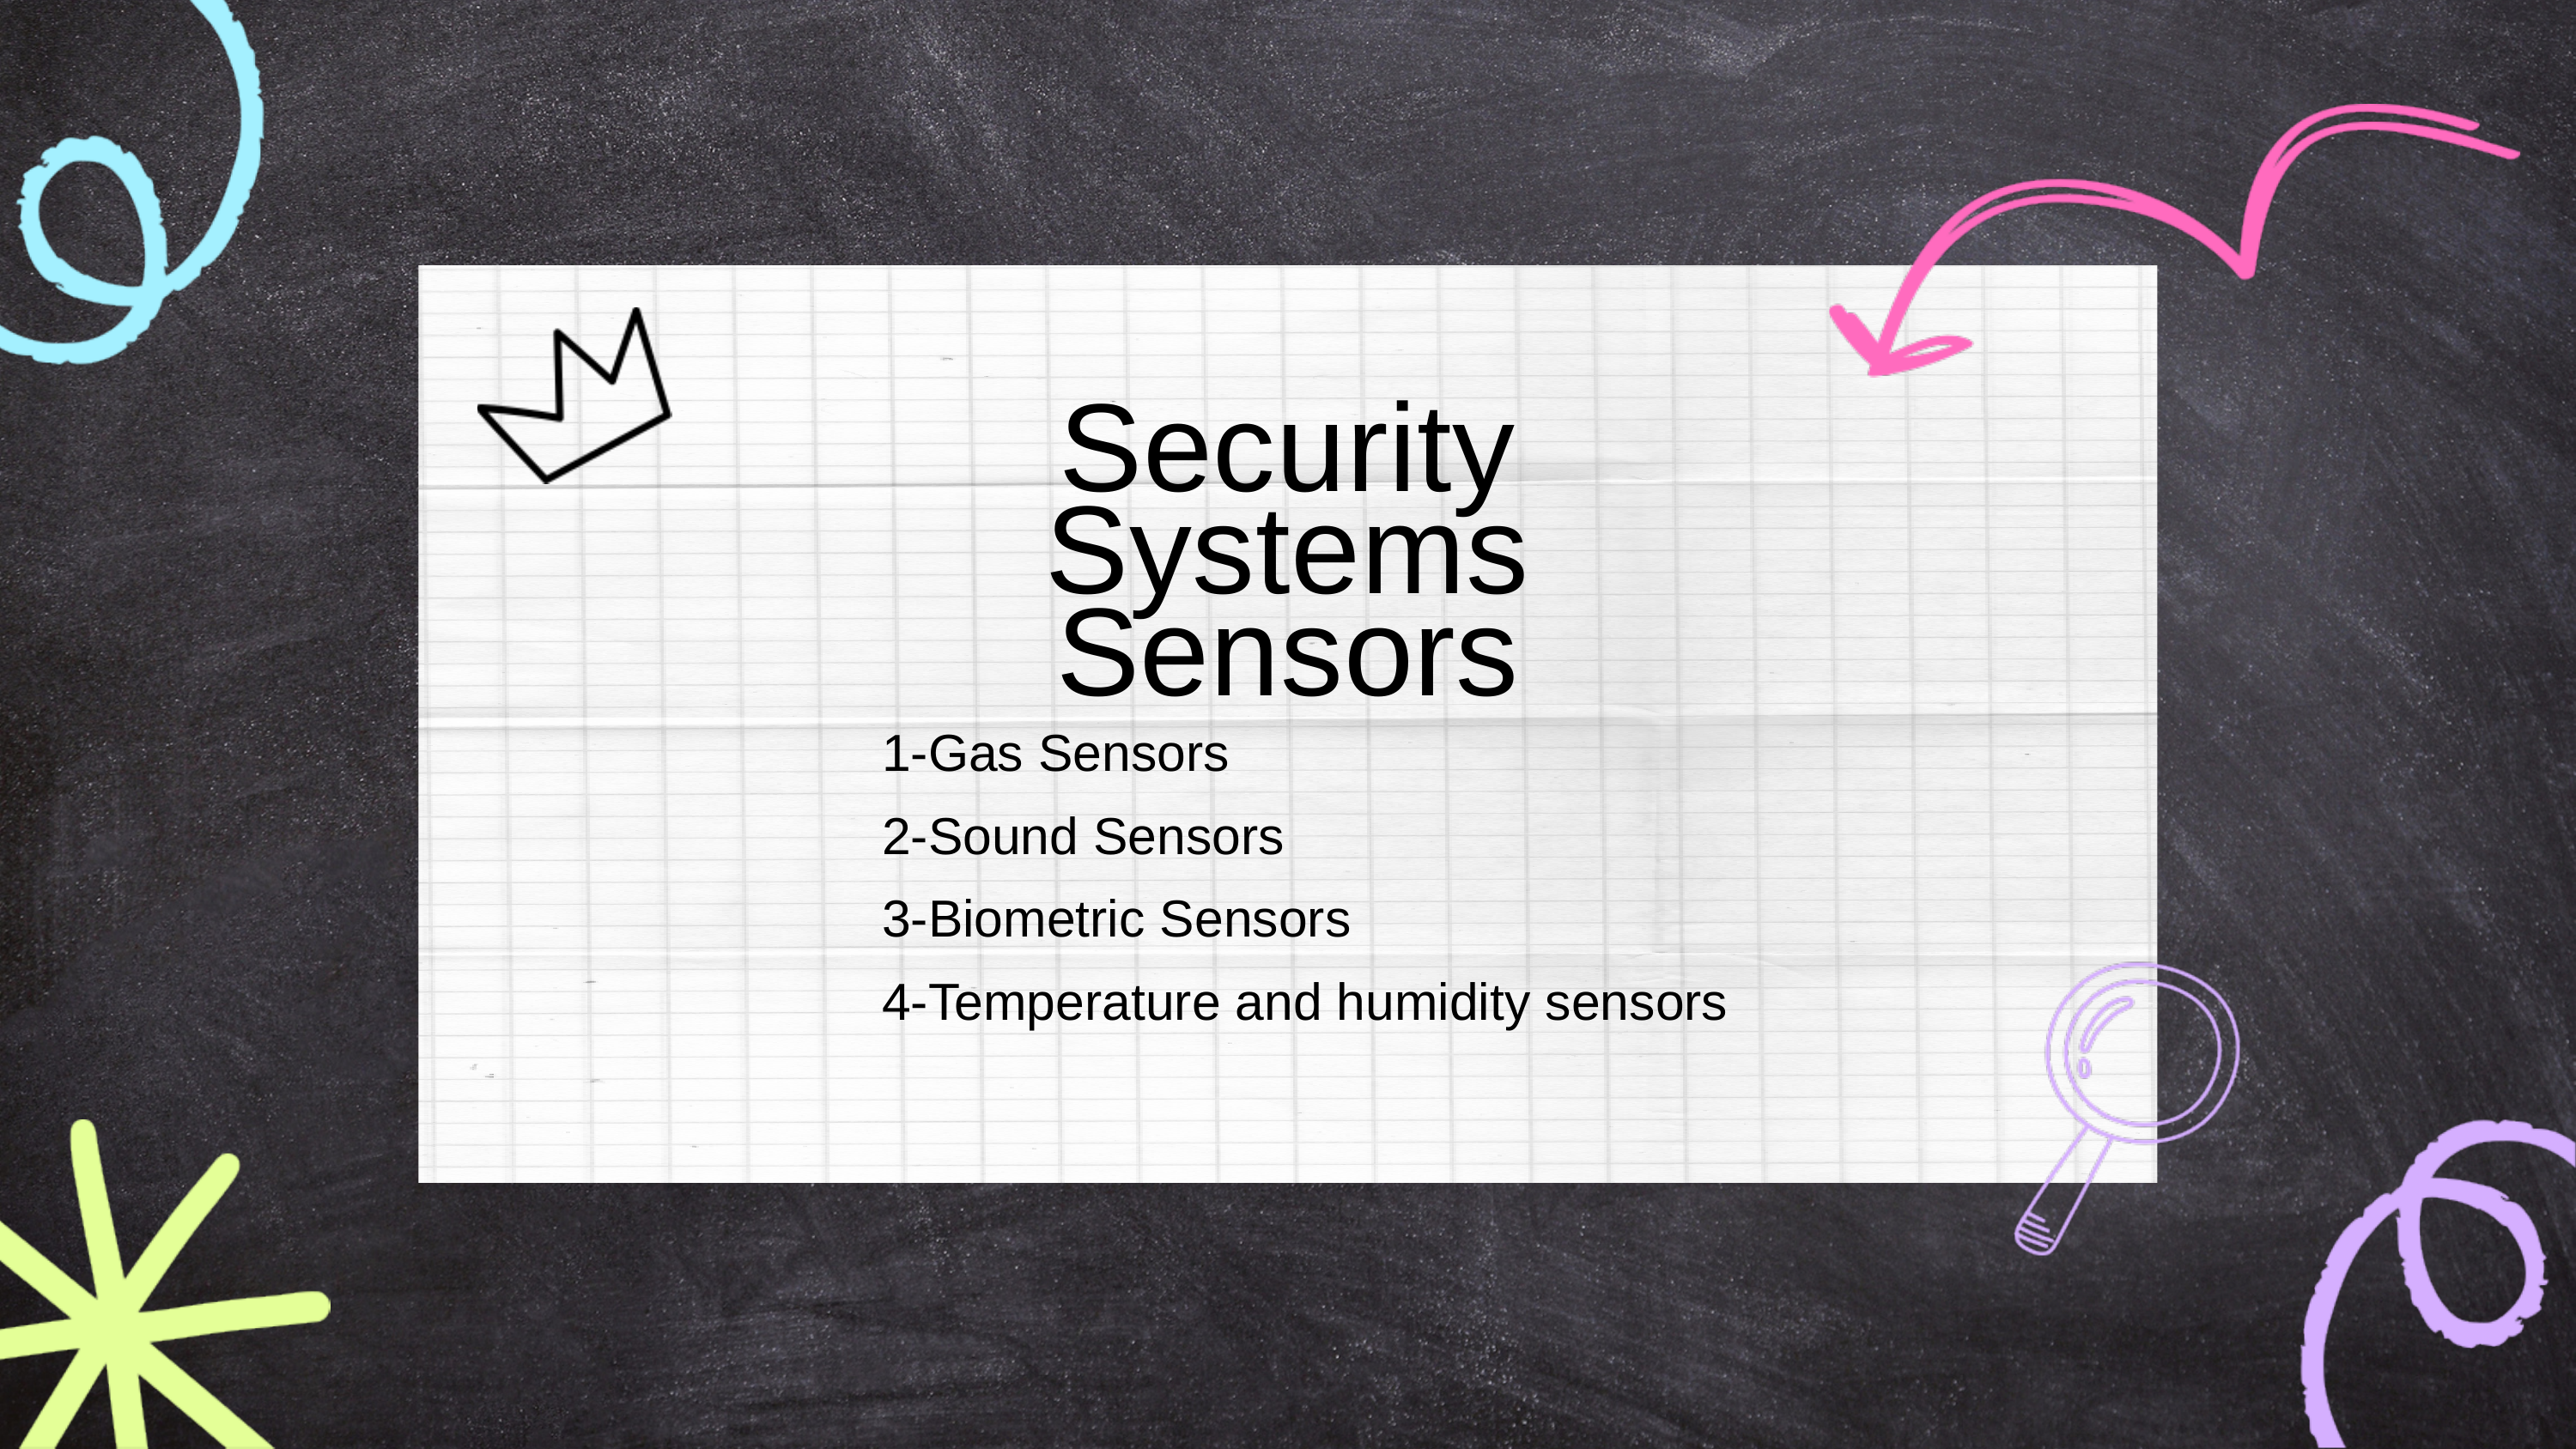

Security Systems Sensors
1-Gas Sensors
2-Sound Sensors
3-Biometric Sensors
4-Temperature and humidity sensors